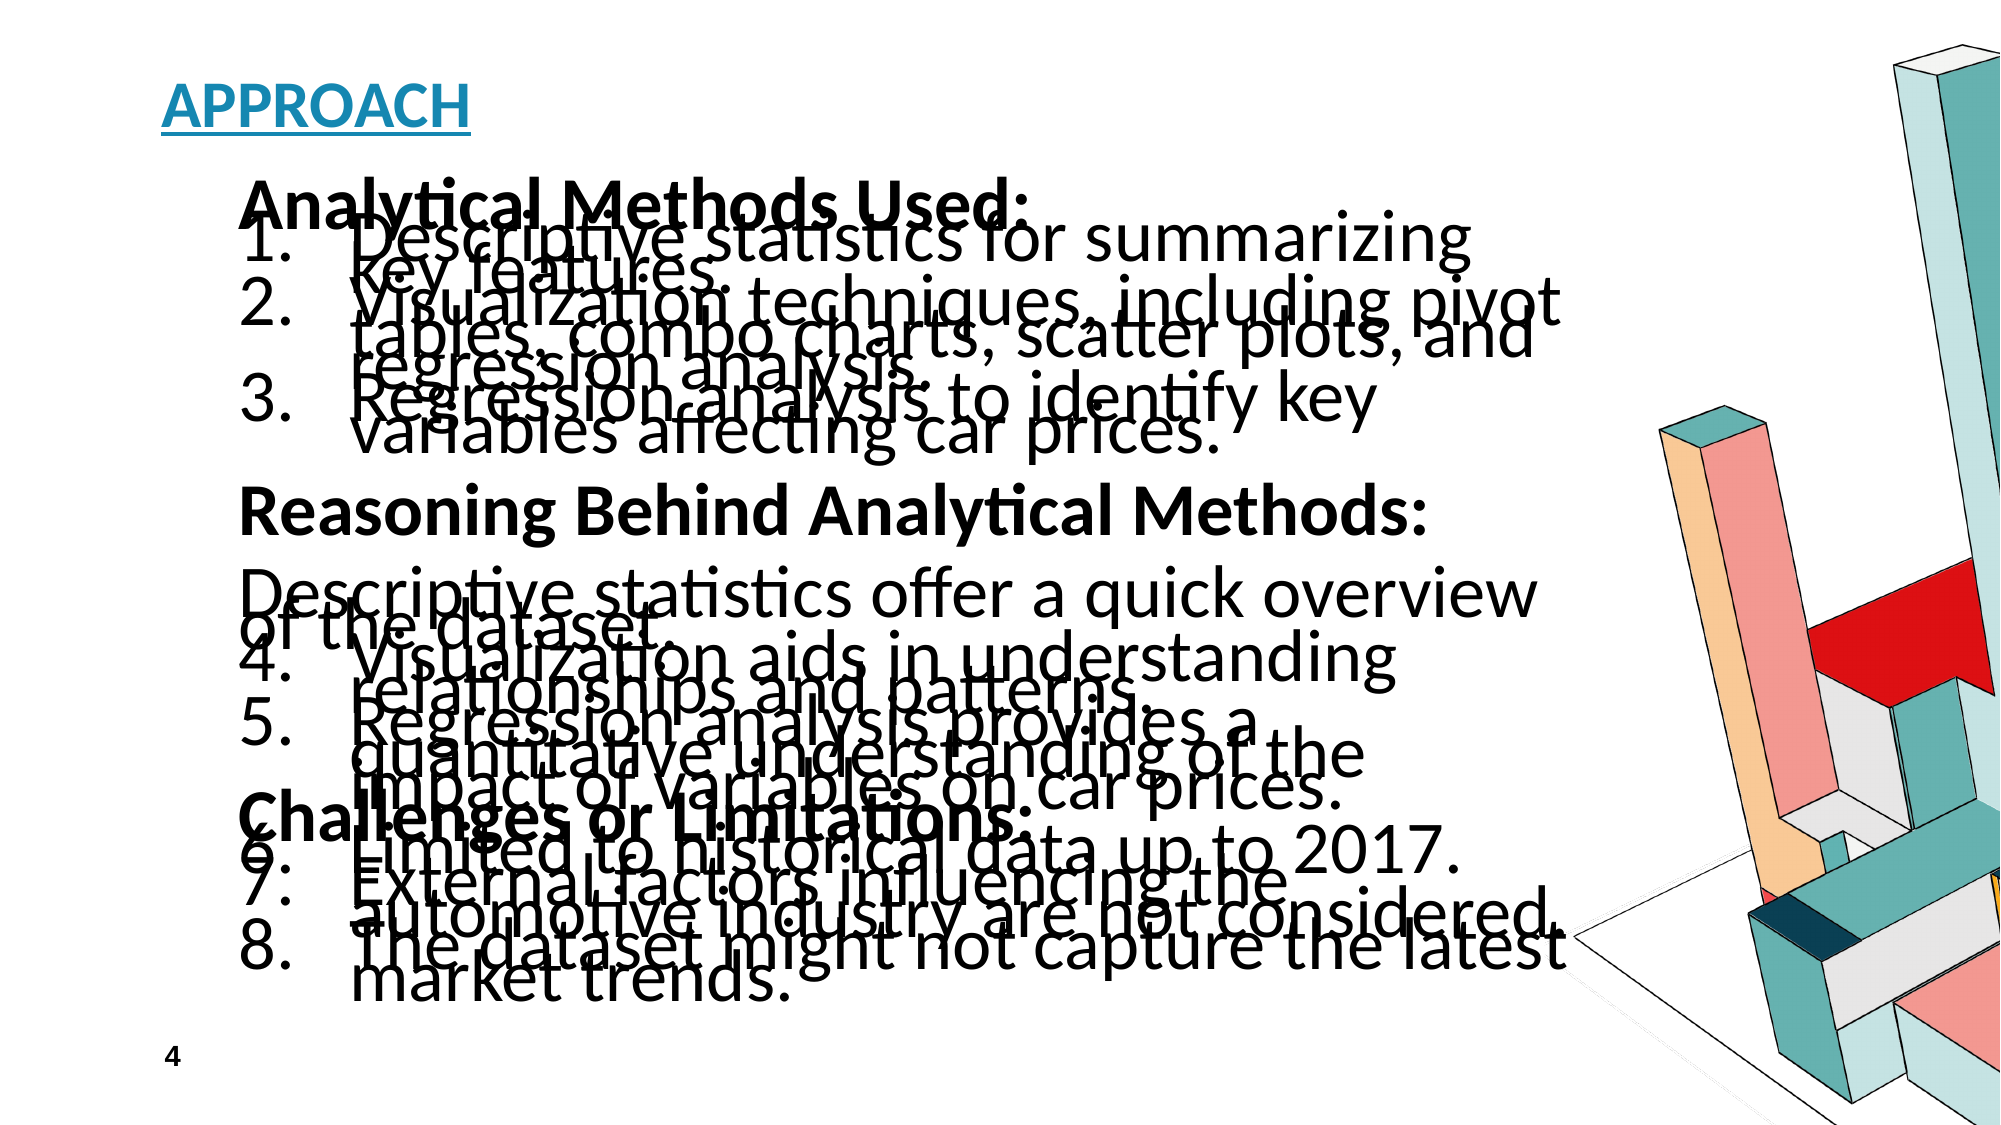

# Approach
Analytical Methods Used:
Descriptive statistics for summarizing key features.
Visualization techniques, including pivot tables, combo charts, scatter plots, and regression analysis.
Regression analysis to identify key variables affecting car prices.

Reasoning Behind Analytical Methods:

Descriptive statistics offer a quick overview of the dataset.
Visualization aids in understanding relationships and patterns.
Regression analysis provides a quantitative understanding of the impact of variables on car prices.
Challenges or Limitations:
Limited to historical data up to 2017.
External factors influencing the automotive industry are not considered.
The dataset might not capture the latest market trends.

4